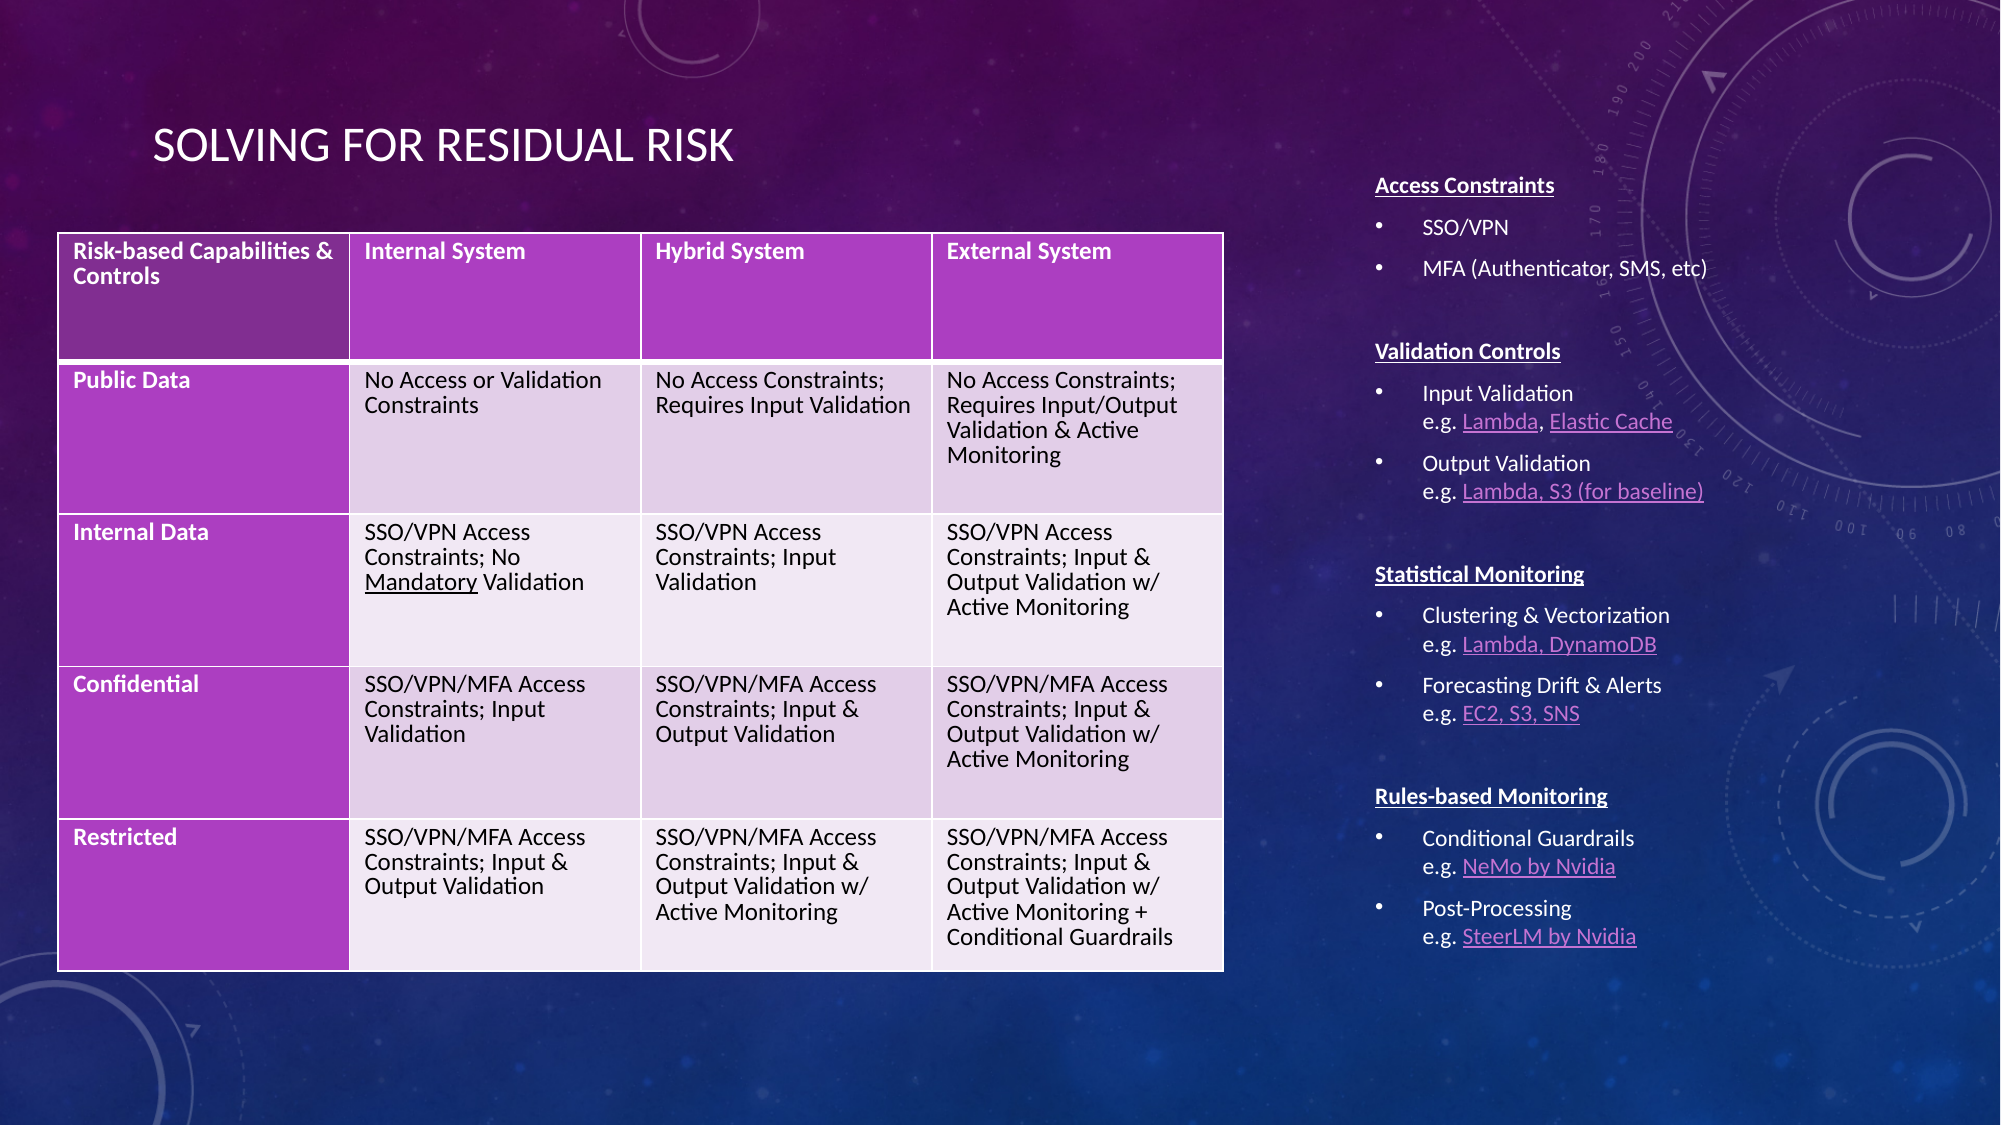

# Solving for Residual Risk
Access Constraints
SSO/VPN
MFA (Authenticator, SMS, etc)

Validation Controls
Input Validation
e.g. Lambda, Elastic Cache
Output Validation
e.g. Lambda, S3 (for baseline)

Statistical Monitoring
Clustering & Vectorization
e.g. Lambda, DynamoDB
Forecasting Drift & Alerts
e.g. EC2, S3, SNS

Rules-based Monitoring
Conditional Guardrails
e.g. NeMo by Nvidia
Post-Processing
e.g. SteerLM by Nvidia

| Risk-based Capabilities & Controls | Internal System | Hybrid System | External System |
| --- | --- | --- | --- |
| Public Data | No Access or Validation Constraints | No Access Constraints; Requires Input Validation | No Access Constraints; Requires Input/Output Validation & Active Monitoring |
| Internal Data | SSO/VPN Access Constraints; No Mandatory Validation | SSO/VPN Access Constraints; Input Validation | SSO/VPN Access Constraints; Input & Output Validation w/ Active Monitoring |
| Confidential | SSO/VPN/MFA Access Constraints; Input Validation | SSO/VPN/MFA Access Constraints; Input & Output Validation | SSO/VPN/MFA Access Constraints; Input & Output Validation w/ Active Monitoring |
| Restricted | SSO/VPN/MFA Access Constraints; Input & Output Validation | SSO/VPN/MFA Access Constraints; Input & Output Validation w/ Active Monitoring | SSO/VPN/MFA Access Constraints; Input & Output Validation w/ Active Monitoring + Conditional Guardrails |